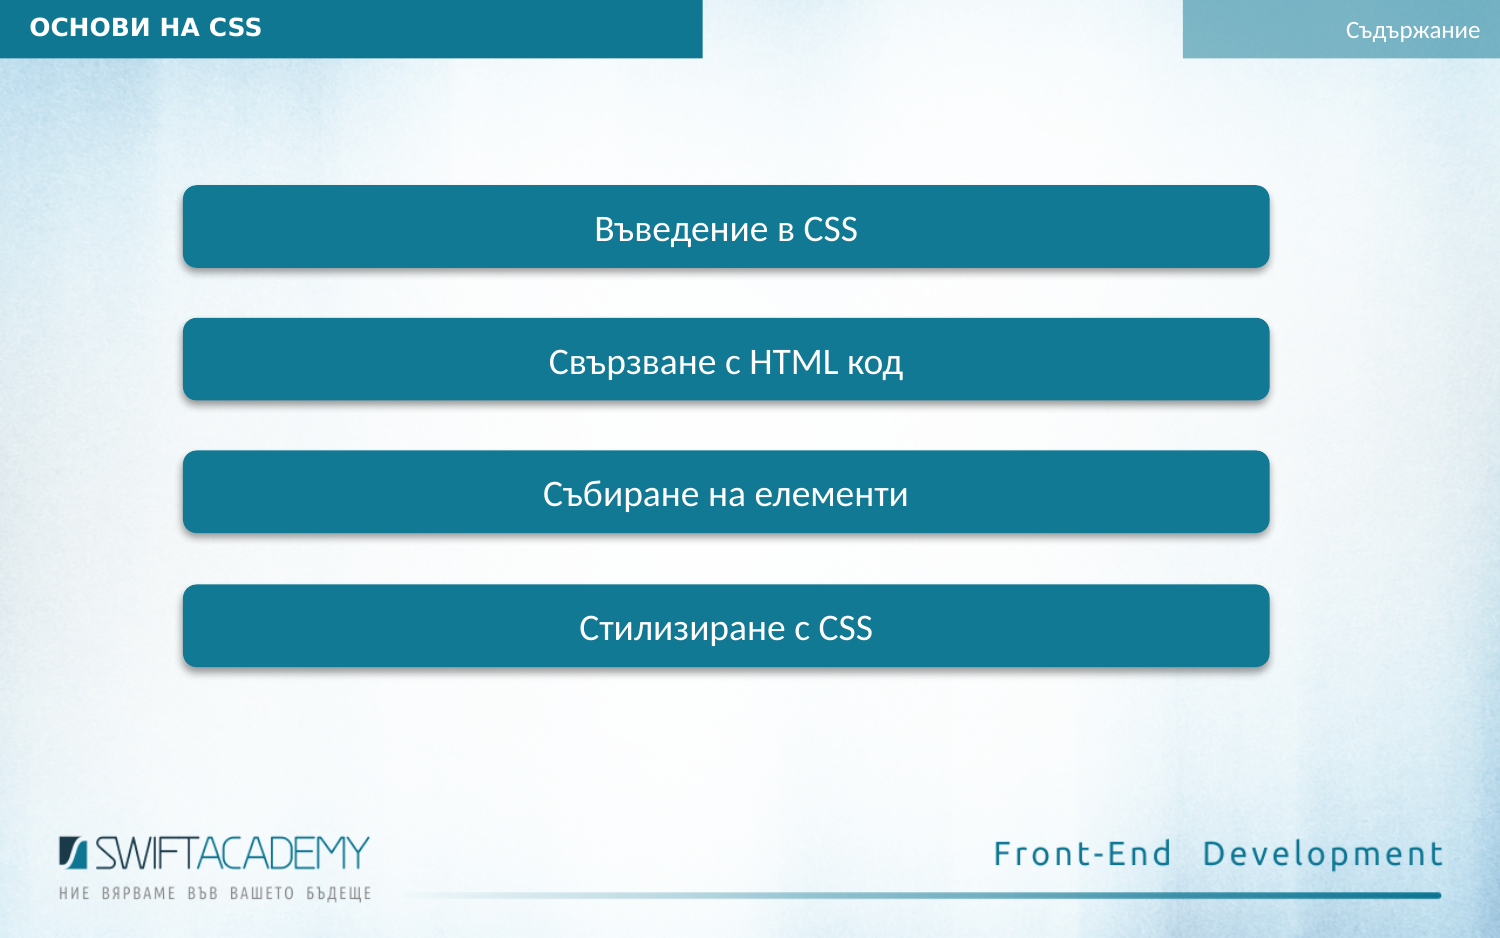

ОСНОВИ НА CSS
Съдържание
Въведение в CSS
Свързване с HTML код
Събиране на елементи
Стилизиране с CSS